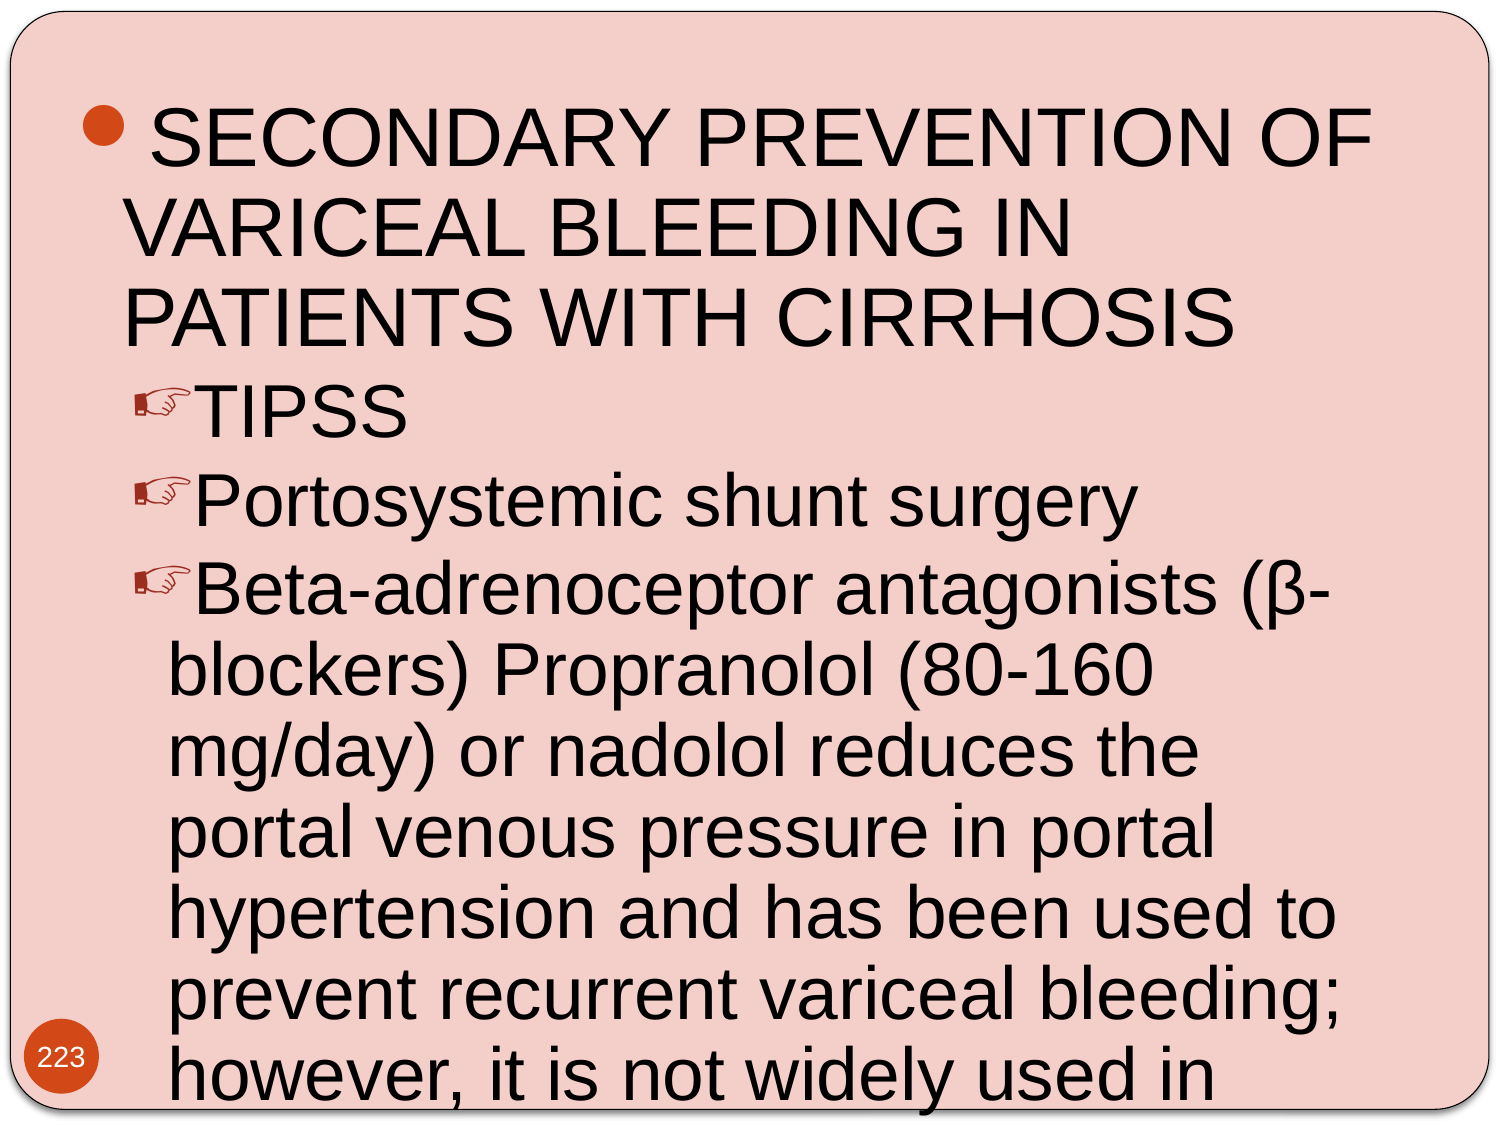

SECONDARY PREVENTION OF VARICEAL BLEEDING IN PATIENTS WITH CIRRHOSIS
TIPSS
Portosystemic shunt surgery
Beta-adrenoceptor antagonists (β-blockers) Propranolol (80-160 mg/day) or nadolol reduces the portal venous pressure in portal hypertension and has been used to prevent recurrent variceal bleeding; however, it is not widely used in secondary prevention and compliance may be poor.

223